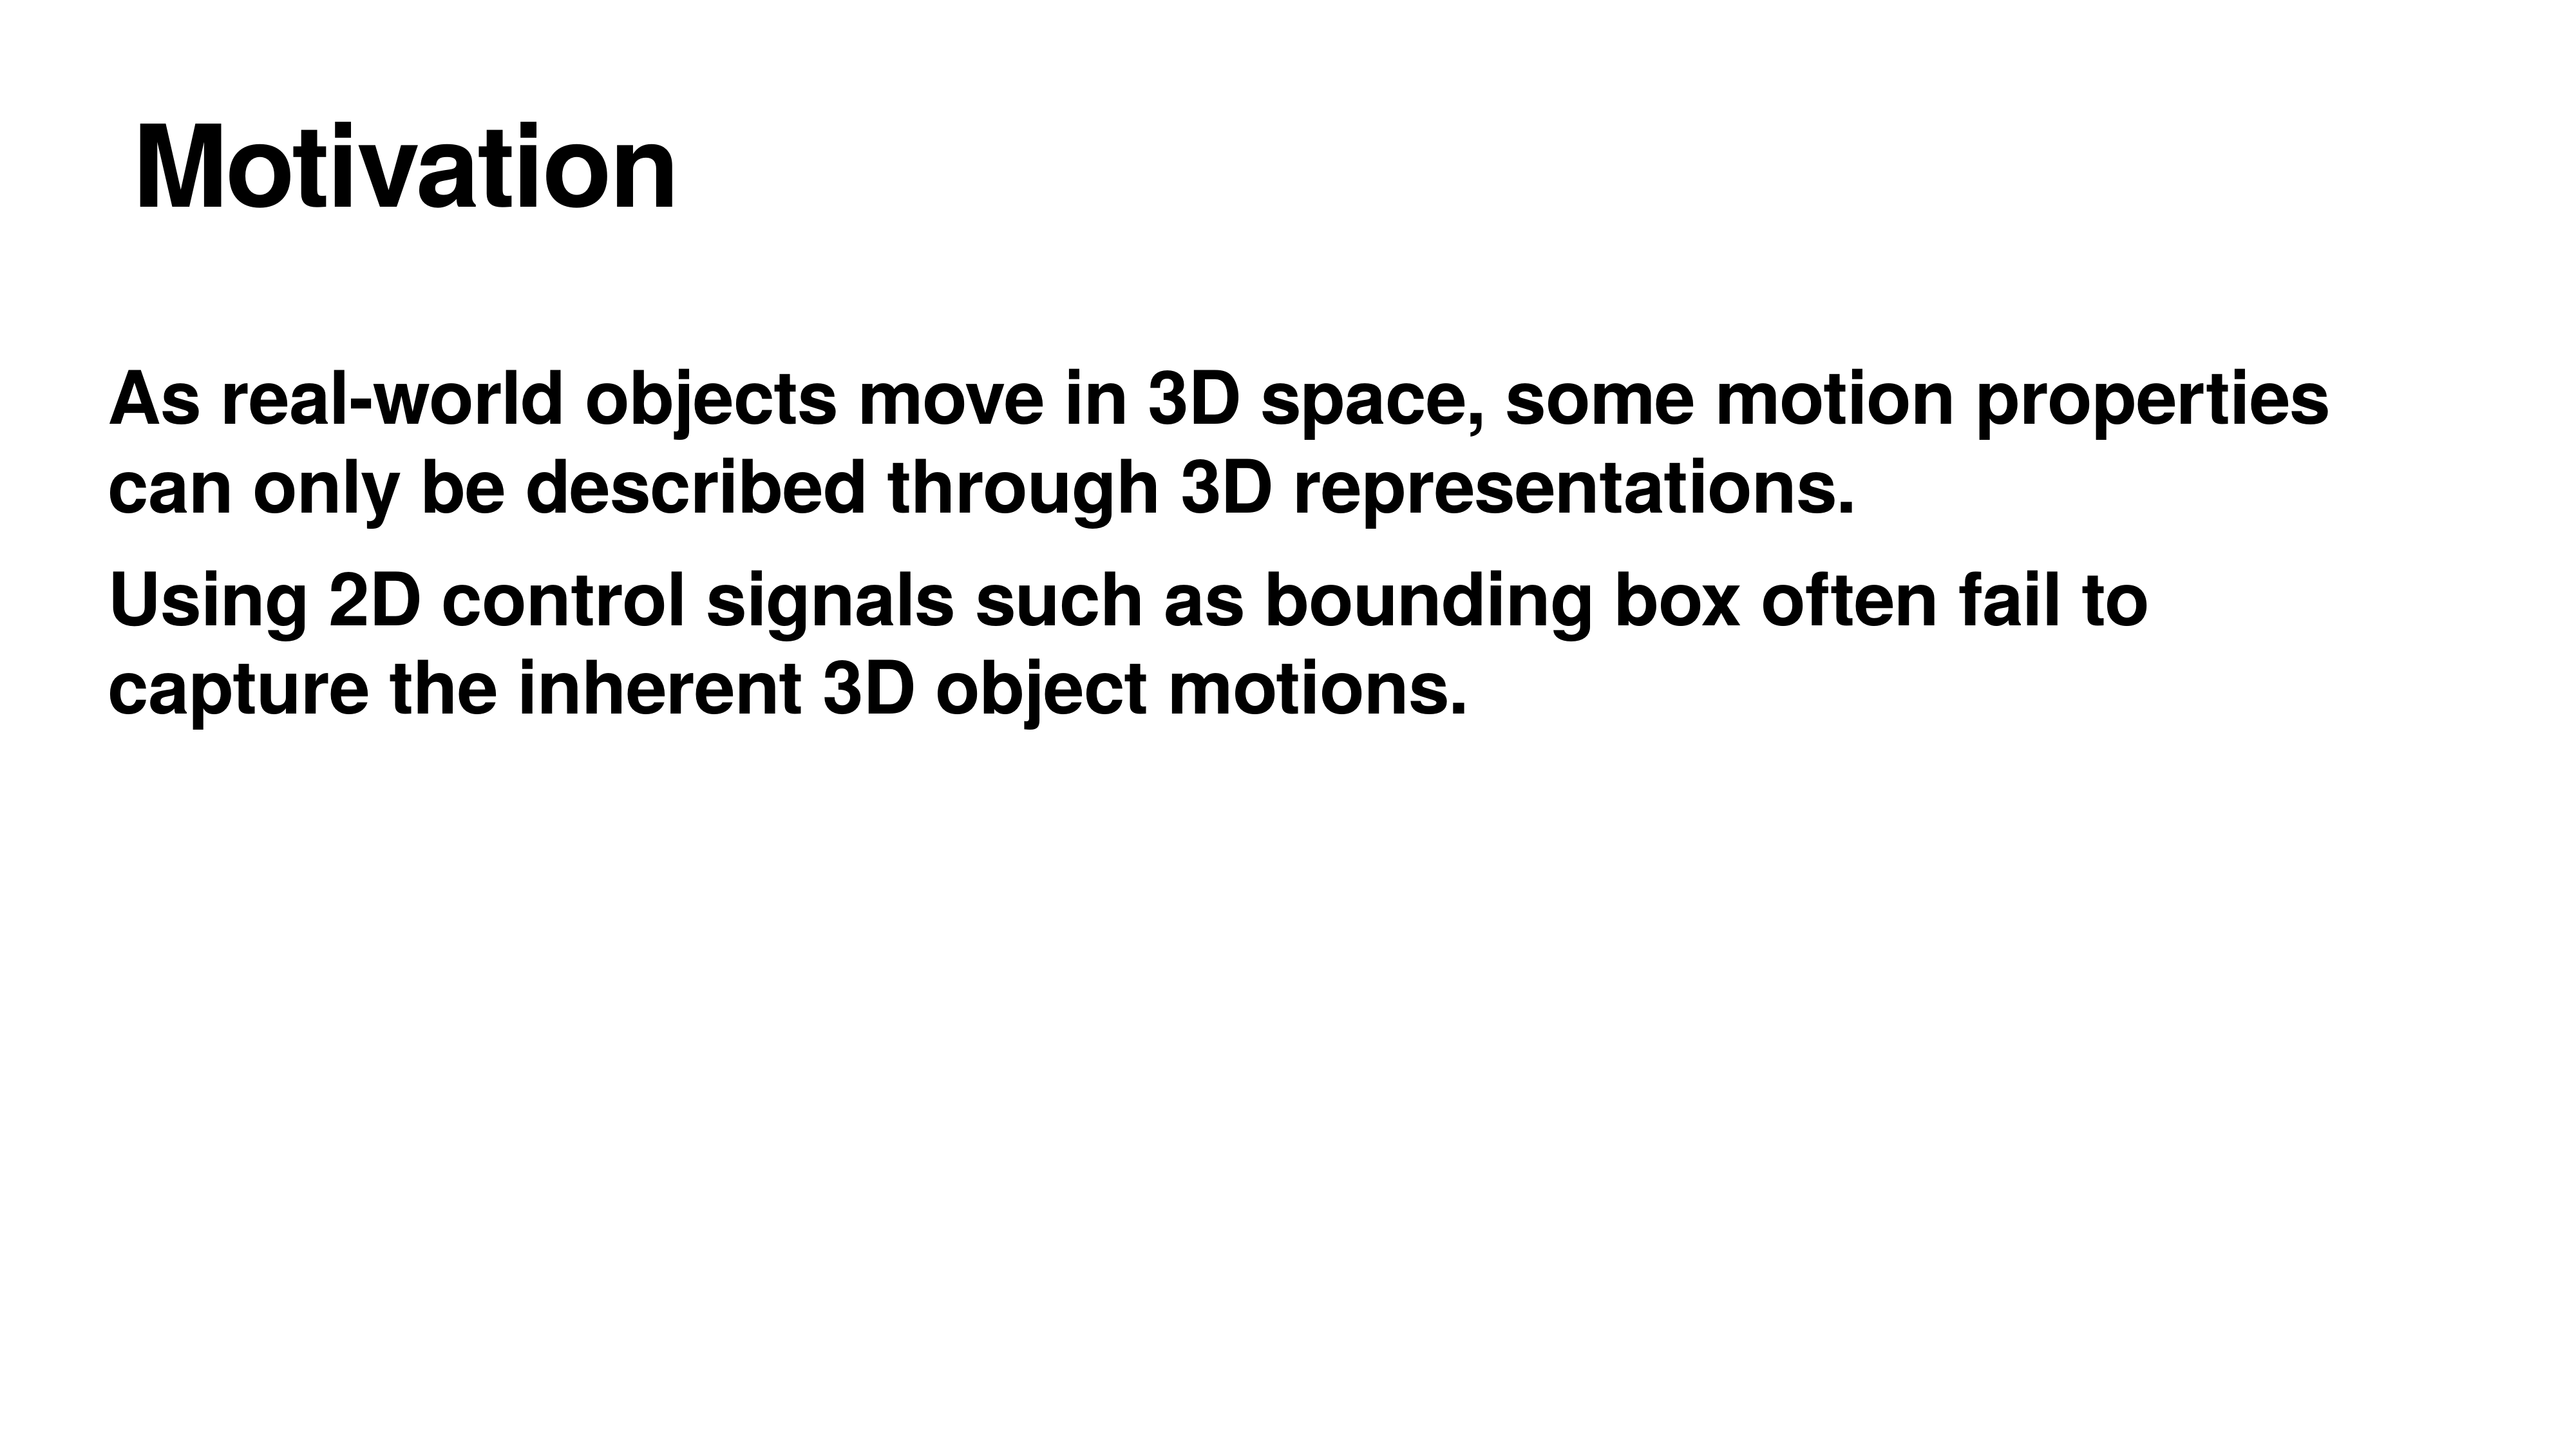

# Motivation
As real-world objects move in 3D space, some motion properties can only be described through 3D representations.
Using 2D control signals such as bounding box often fail to capture the inherent 3D object motions.